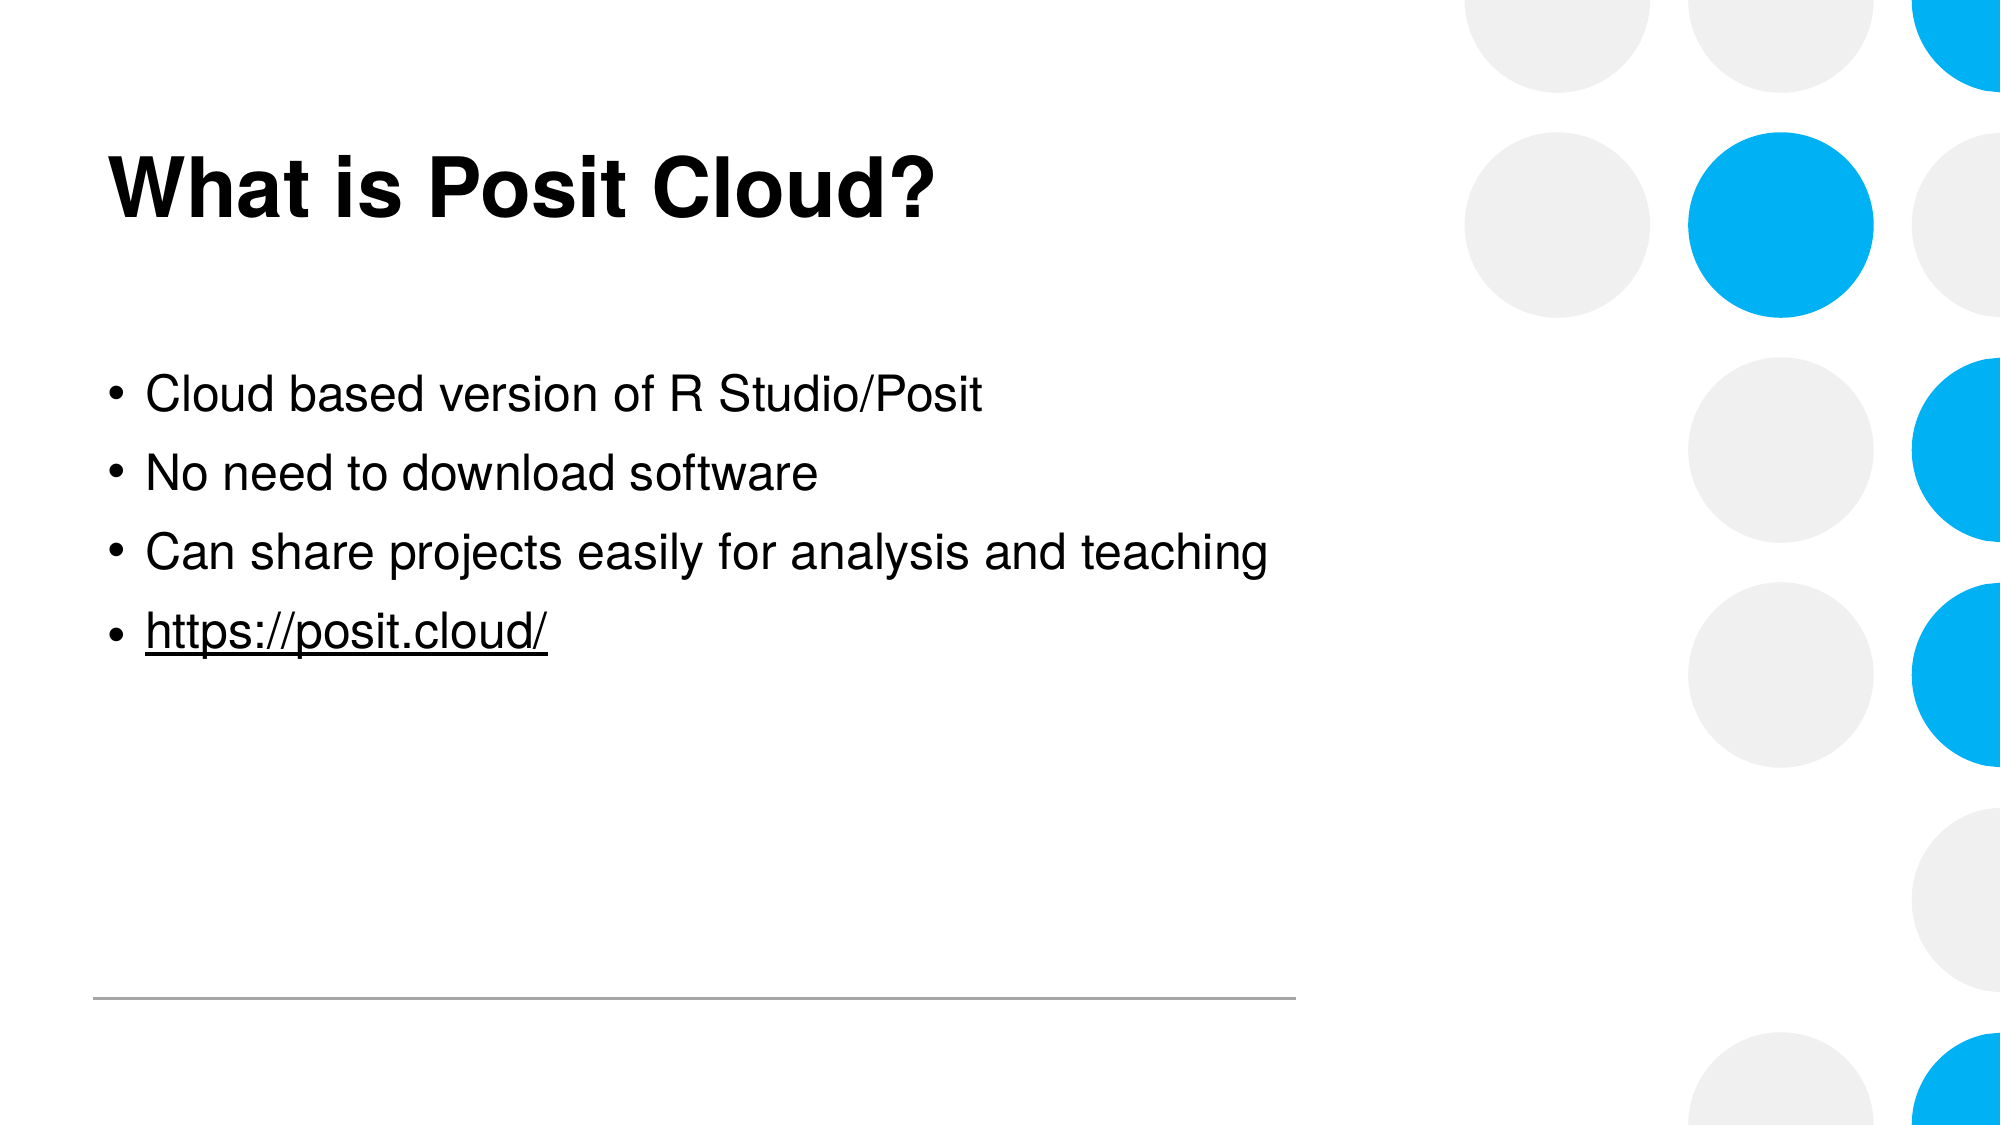

# What is Posit Cloud?
Cloud based version of R Studio/Posit
No need to download software
Can share projects easily for analysis and teaching
https://posit.cloud/